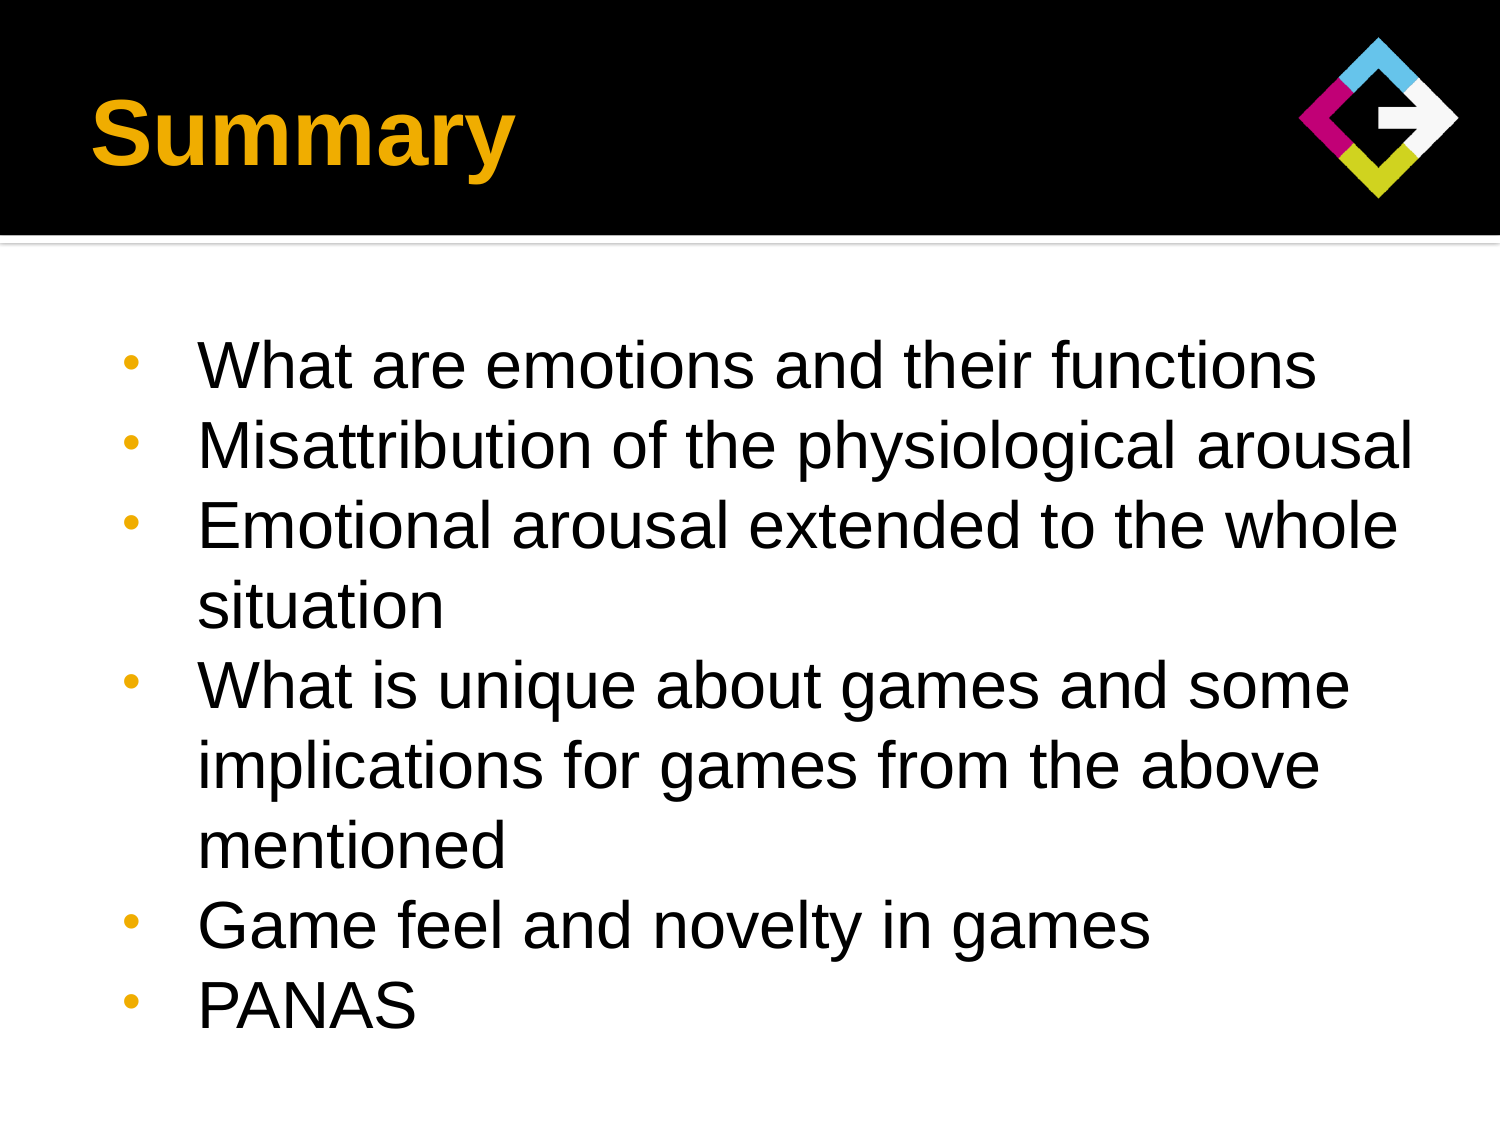

# Summary

What are emotions and their functions
Misattribution of the physiological arousal
Emotional arousal extended to the whole situation
What is unique about games and some implications for games from the above mentioned
Game feel and novelty in games
PANAS